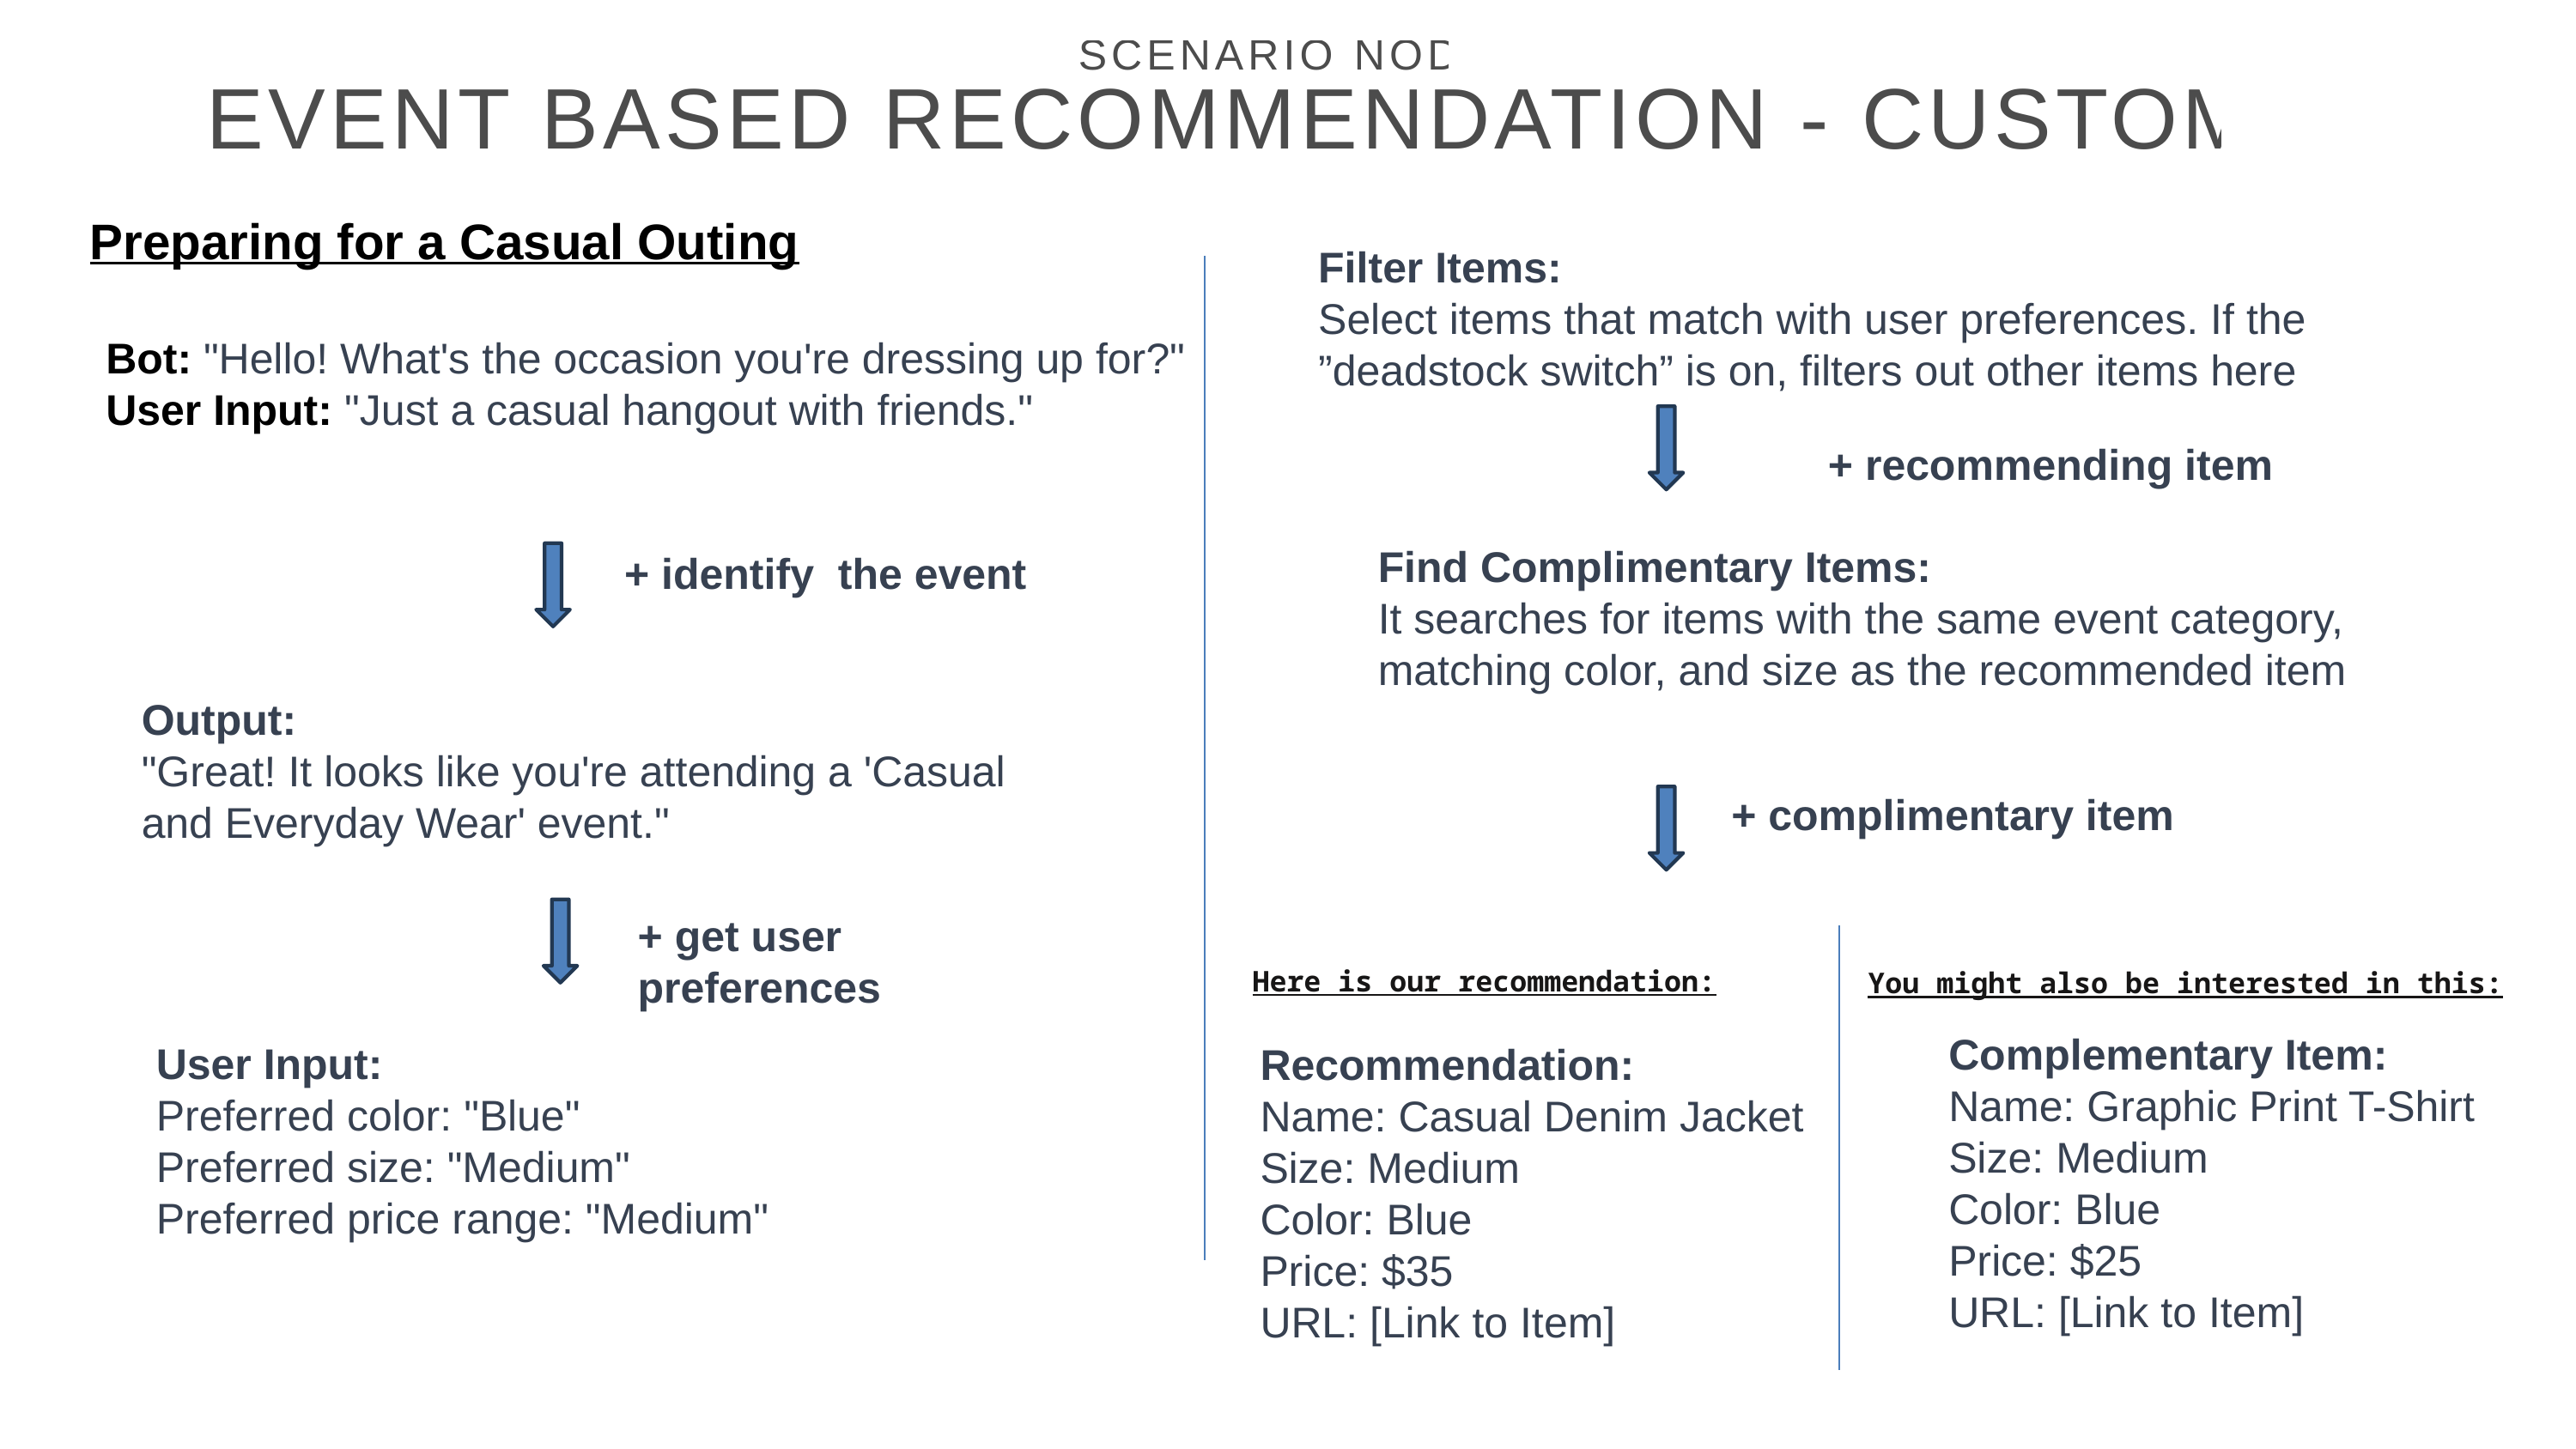

SCENARIO NODE:

EVENT BASED RECOMMENDATION - CUSTOMER
Preparing for a Casual Outing
Filter Items:
Select items that match with user preferences. If the ”deadstock switch” is on, filters out other items here

Bot: "Hello! What's the occasion you're dressing up for?"
User Input: "Just a casual hangout with friends."

+ recommending item
Find Complimentary Items:
It searches for items with the same event category, matching color, and size as the recommended item

+ identify  the event

Output:
"Great! It looks like you're attending a 'Casual and Everyday Wear' event."
+ complimentary item

+ get user preferences
Here is our recommendation:
You might also be interested in this:
Complementary Item:
Name: Graphic Print T-Shirt
Size: Medium
Color: Blue
Price: $25
URL: [Link to Item]
User Input:
Preferred color: "Blue"
Preferred size: "Medium"
Preferred price range: "Medium"

Recommendation:
Name: Casual Denim Jacket
Size: Medium
Color: Blue
Price: $35
URL: [Link to Item]